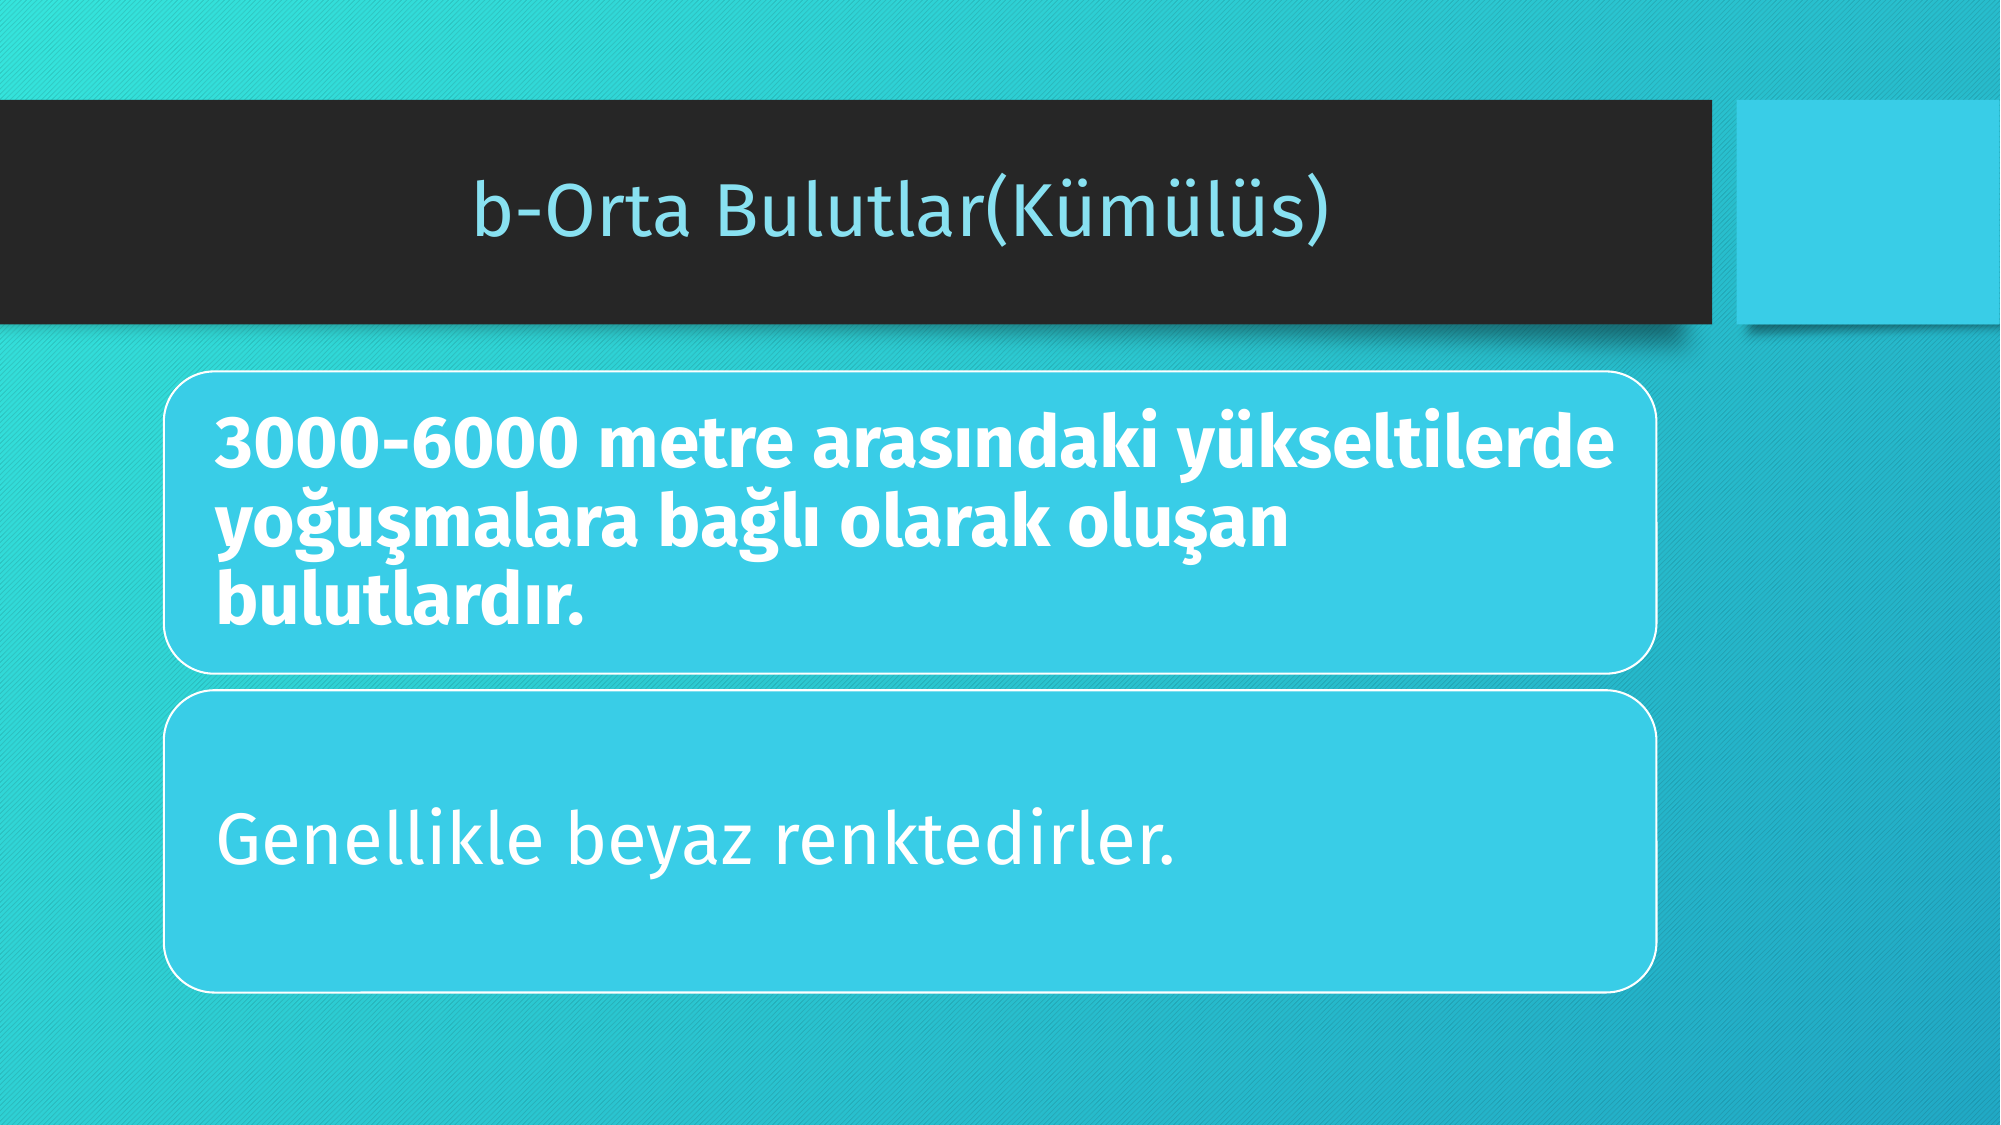

# b-Orta Bulutlar(Kümülüs)
3000-6000 metre arasındaki yükseltilerde yoğuşmalara bağlı olarak oluşan bulutlardır.
Genellikle beyaz renktedirler.